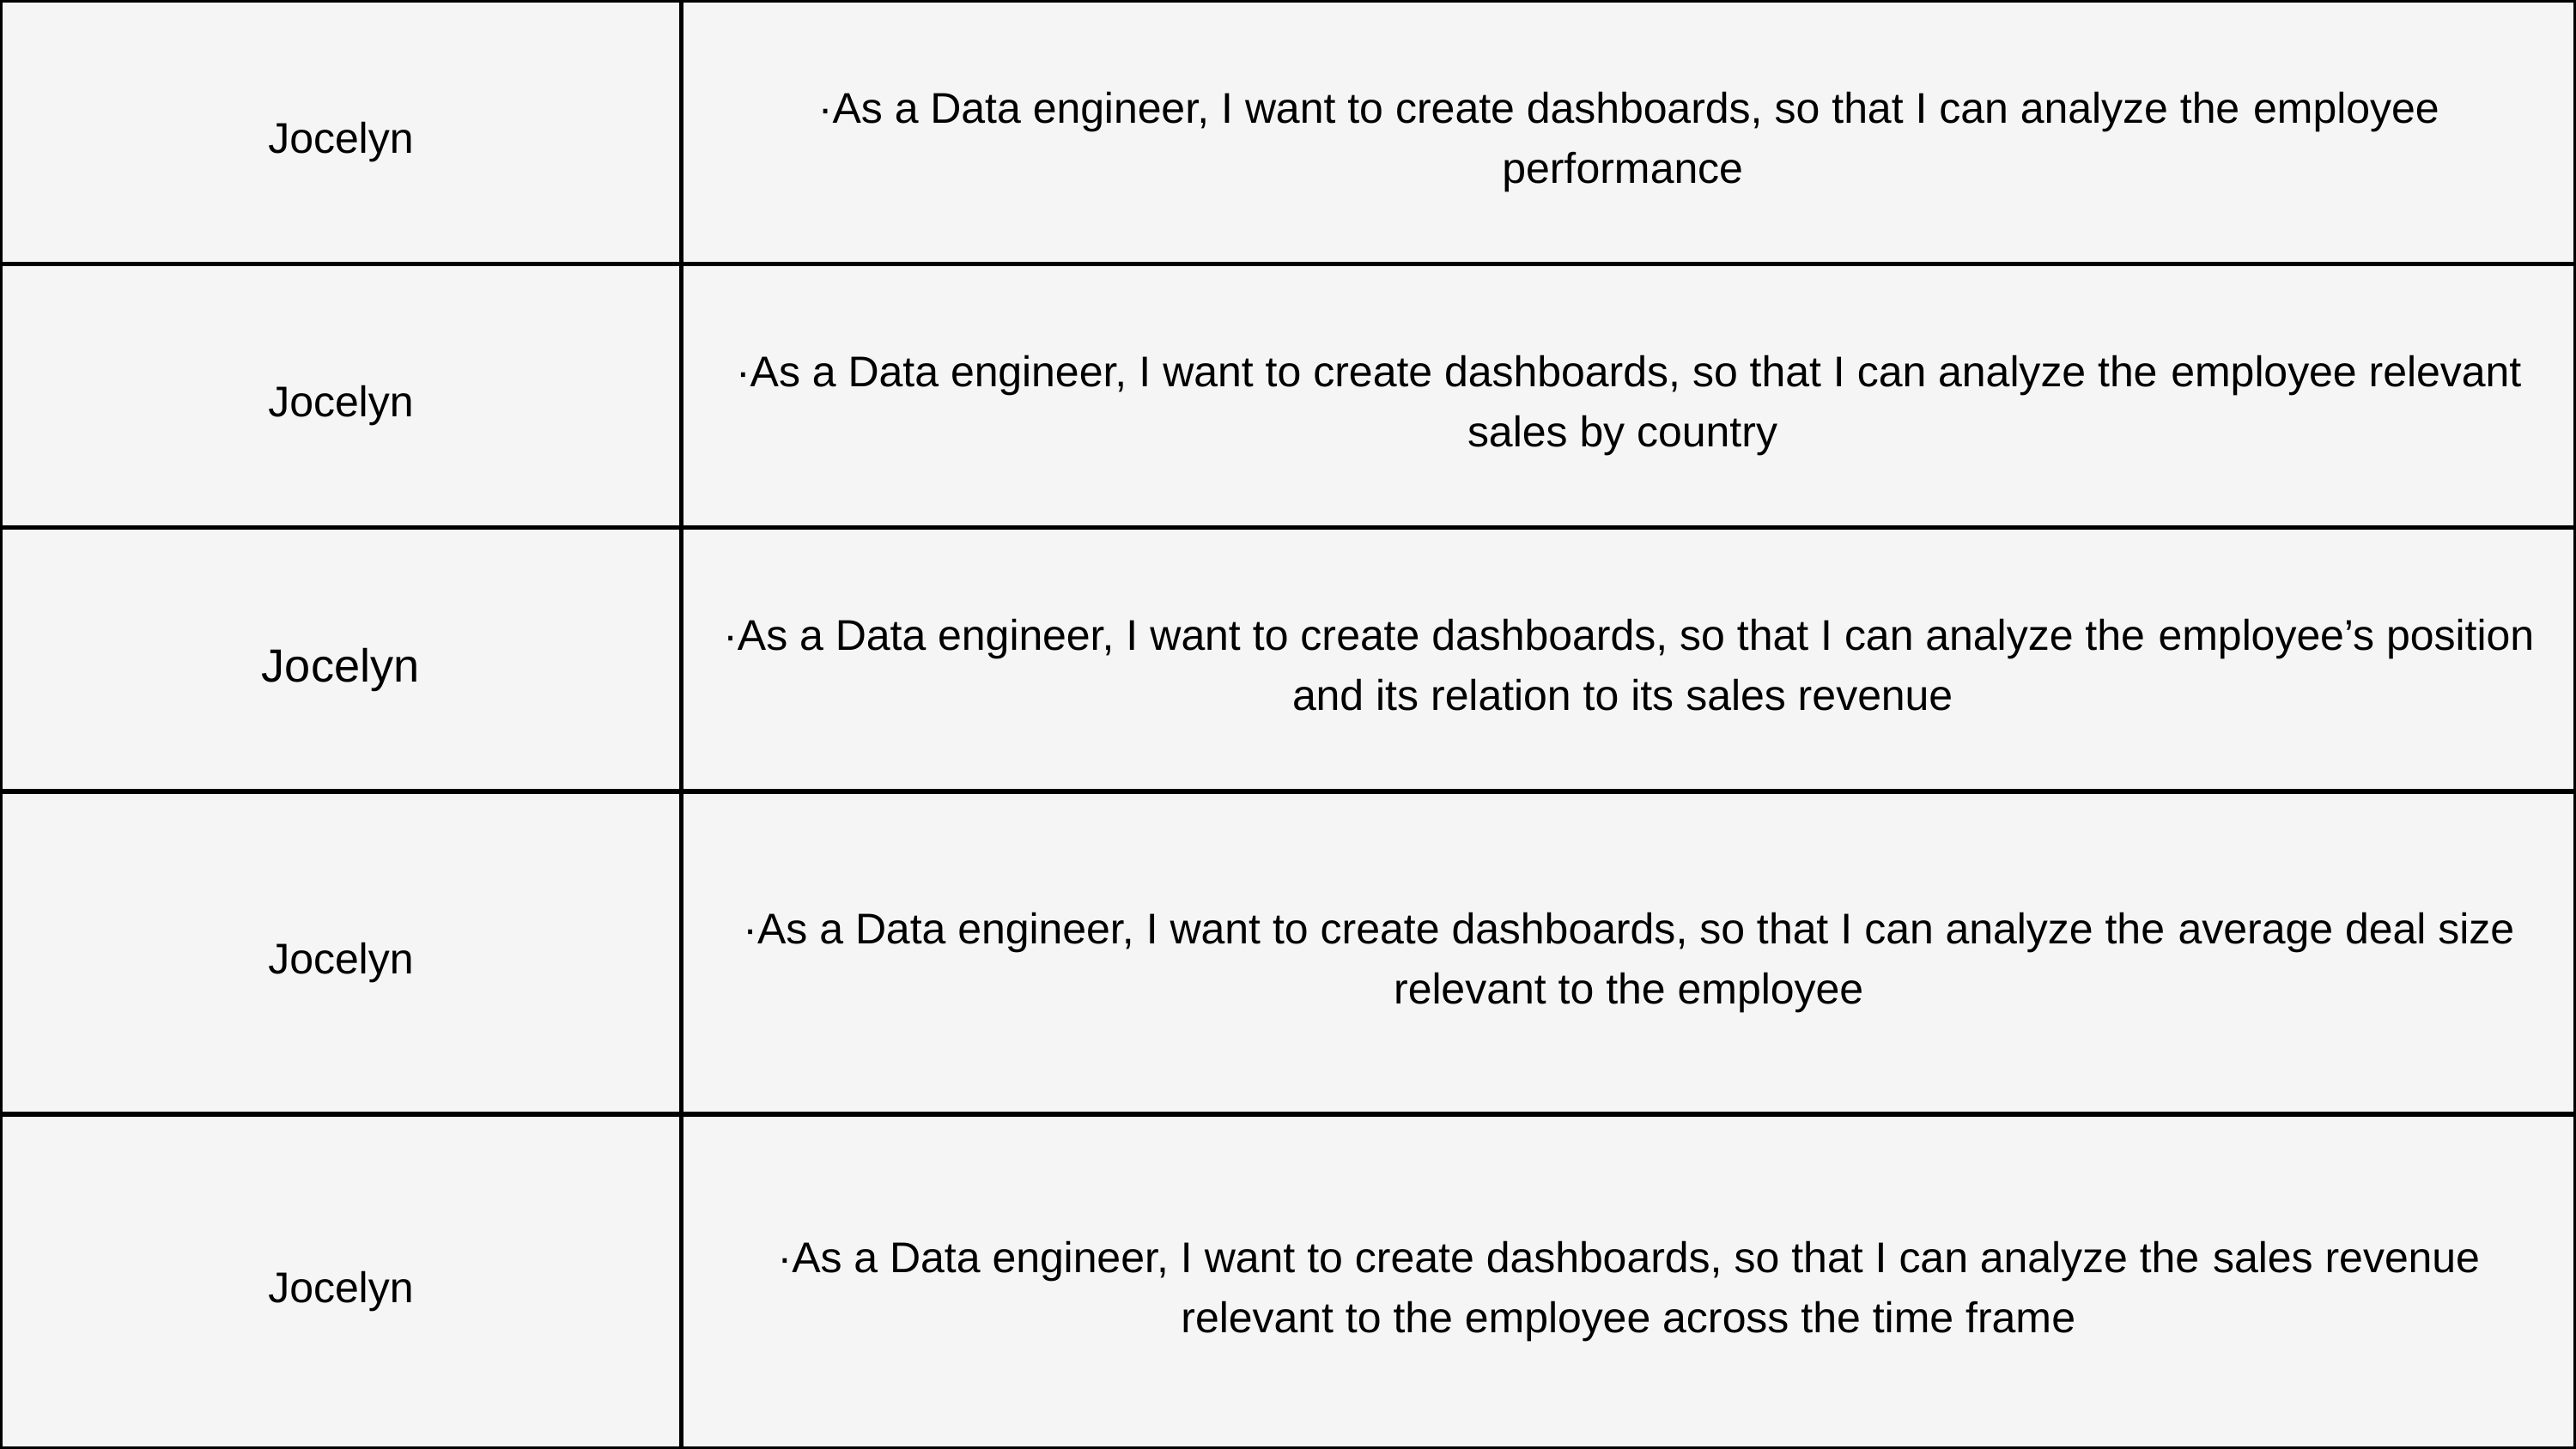

| Jocelyn | ·As a Data engineer, I want to create dashboards, so that I can analyze the employee performance |
| --- | --- |
| Jocelyn | ·As a Data engineer, I want to create dashboards, so that I can analyze the employee relevant sales by country |
| Jocelyn | ·As a Data engineer, I want to create dashboards, so that I can analyze the employee’s position and its relation to its sales revenue |
| Jocelyn | ·As a Data engineer, I want to create dashboards, so that I can analyze the average deal size relevant to the employee |
| Jocelyn | ·As a Data engineer, I want to create dashboards, so that I can analyze the sales revenue relevant to the employee across the time frame |